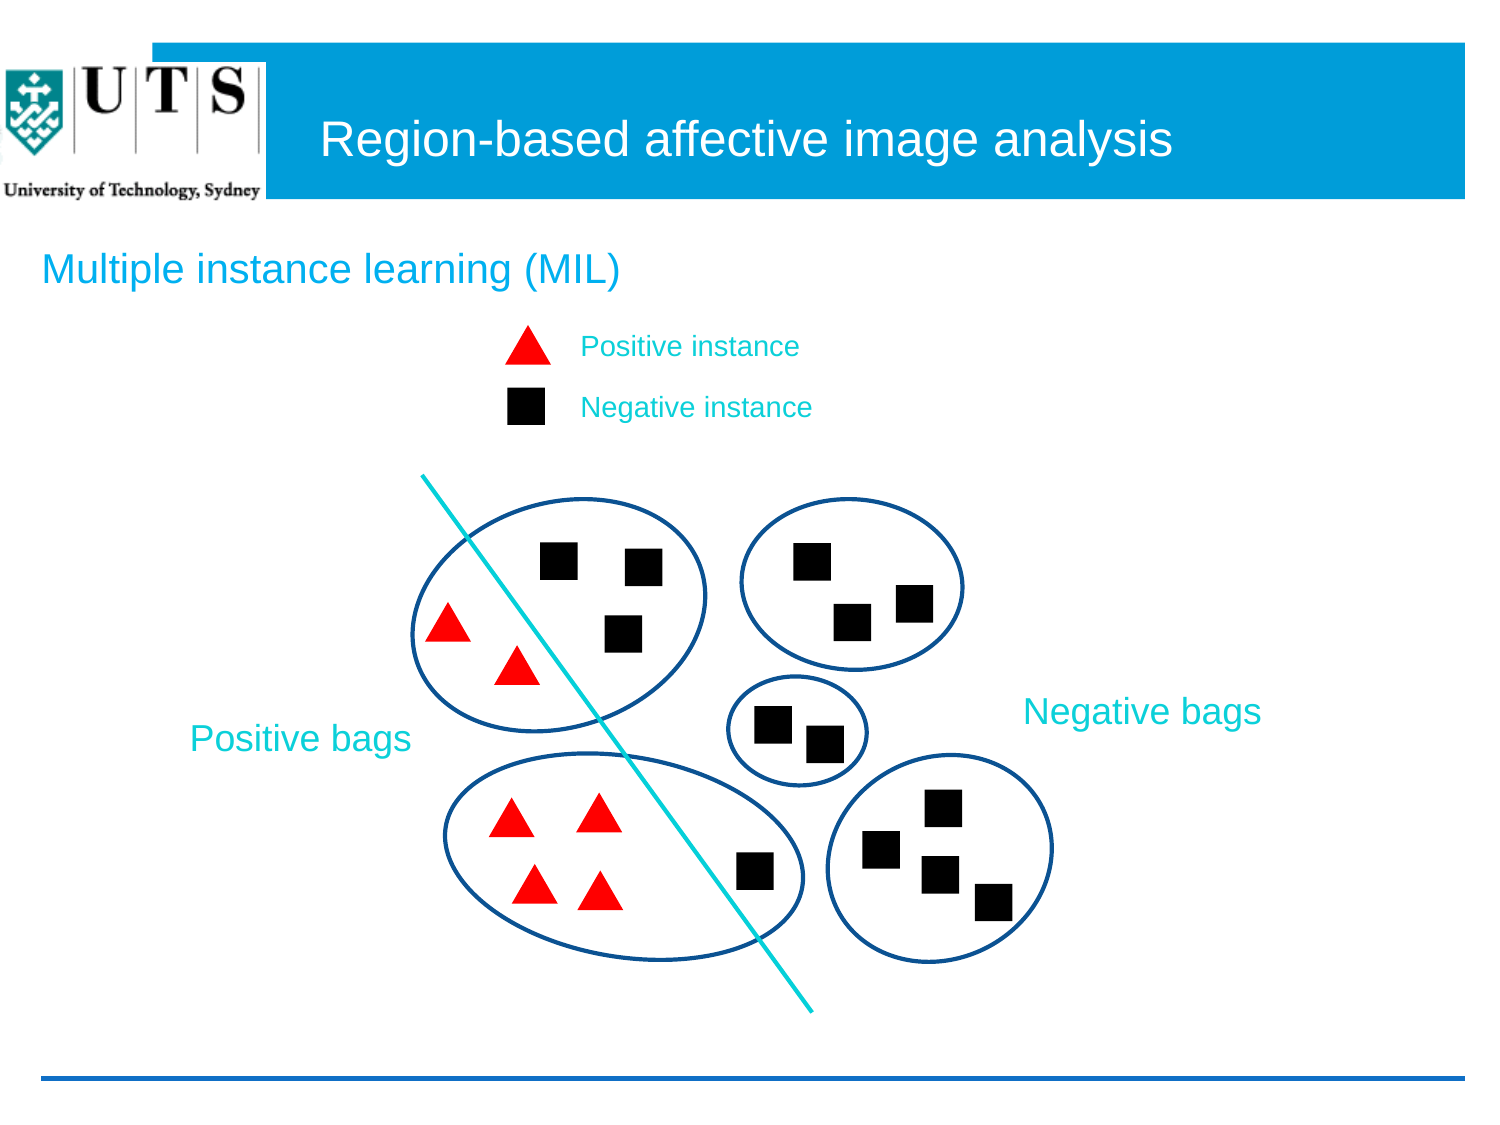

# Region-based affective image analysis
Multiple instance learning (MIL)
Positive instance

Negative instance

Negative bags
Positive bags